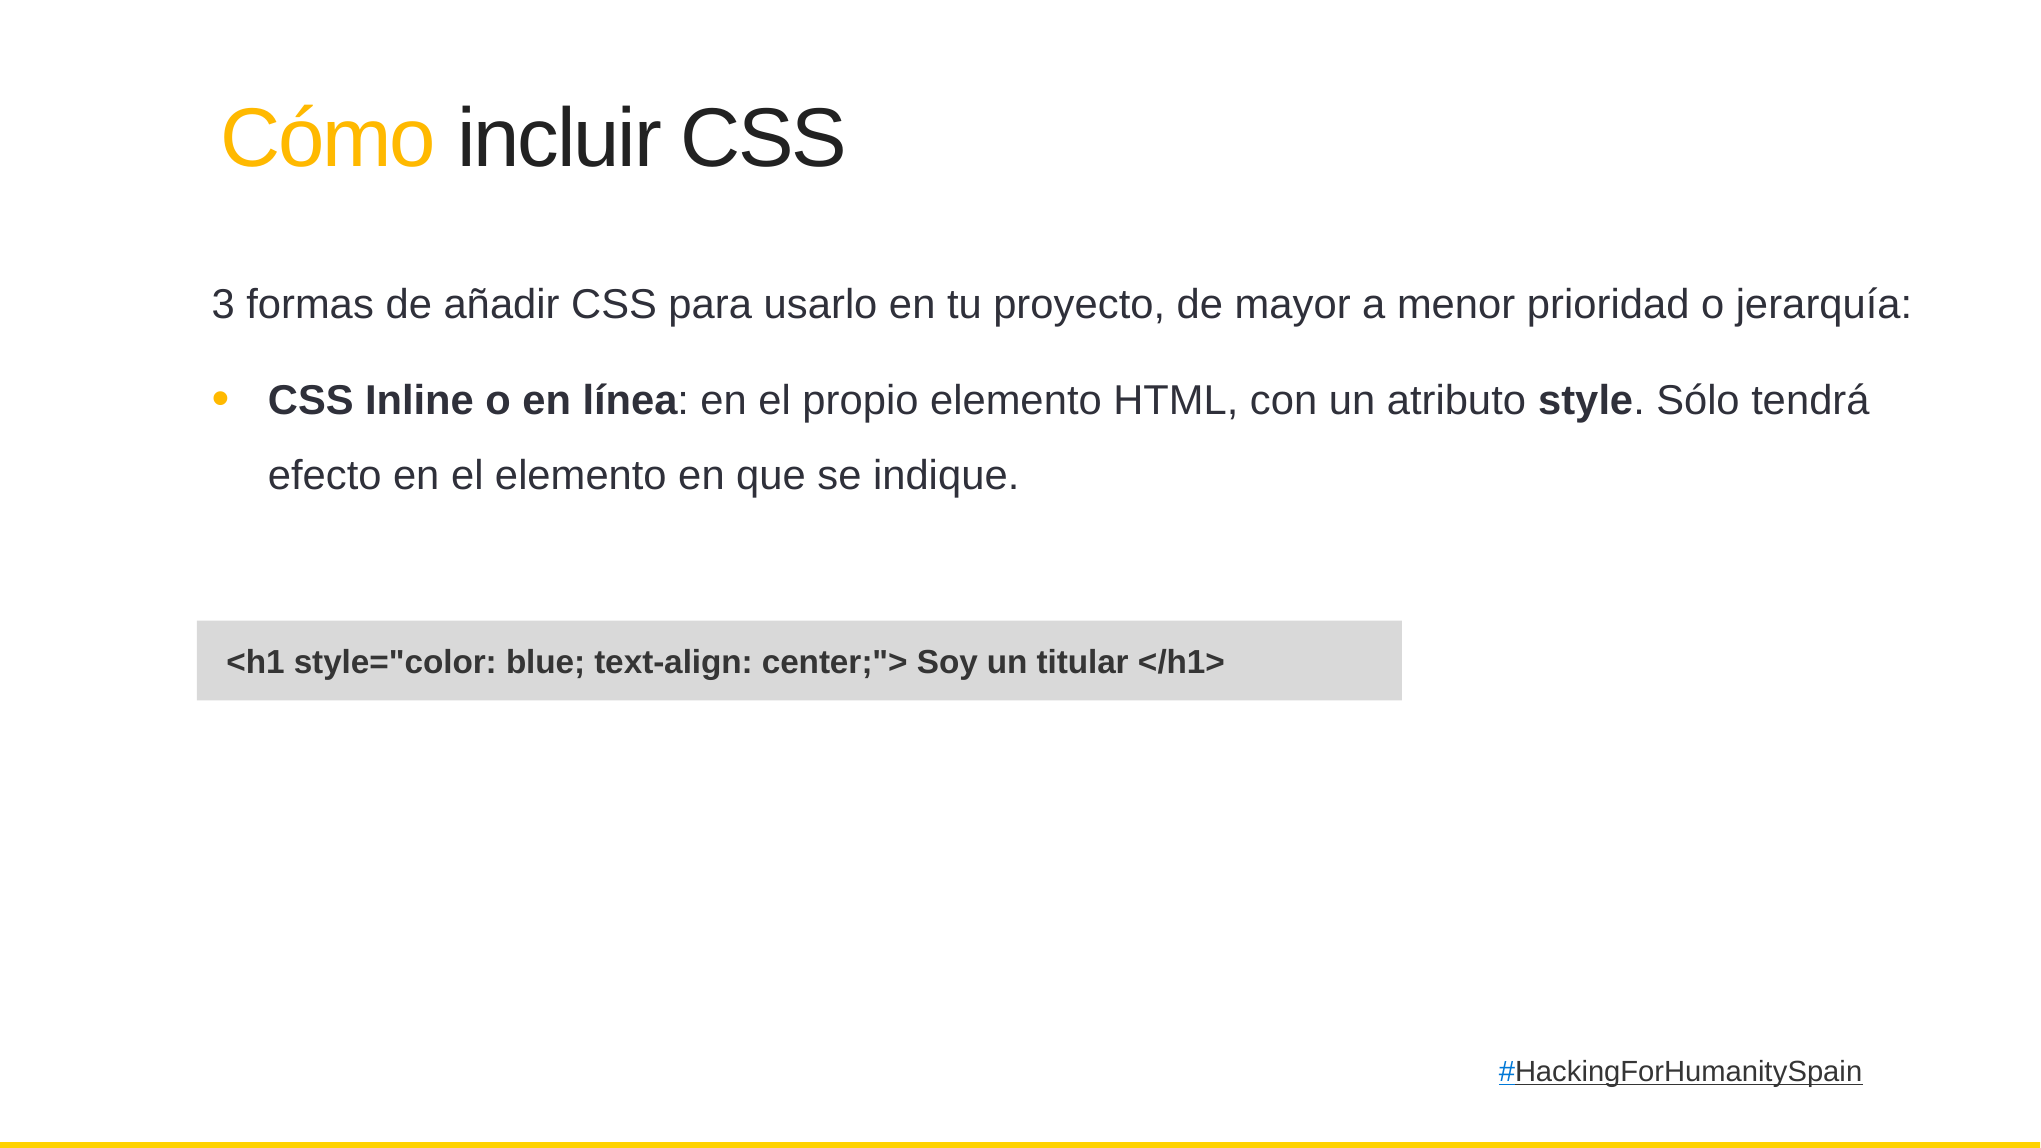

Cómo incluir CSS
3 formas de añadir CSS para usarlo en tu proyecto, de mayor a menor prioridad o jerarquía:
CSS Inline o en línea: en el propio elemento HTML, con un atributo style. Sólo tendrá efecto en el elemento en que se indique.
<h1 style="color: blue; text-align: center;"> Soy un titular </h1>
#HackingForHumanitySpain